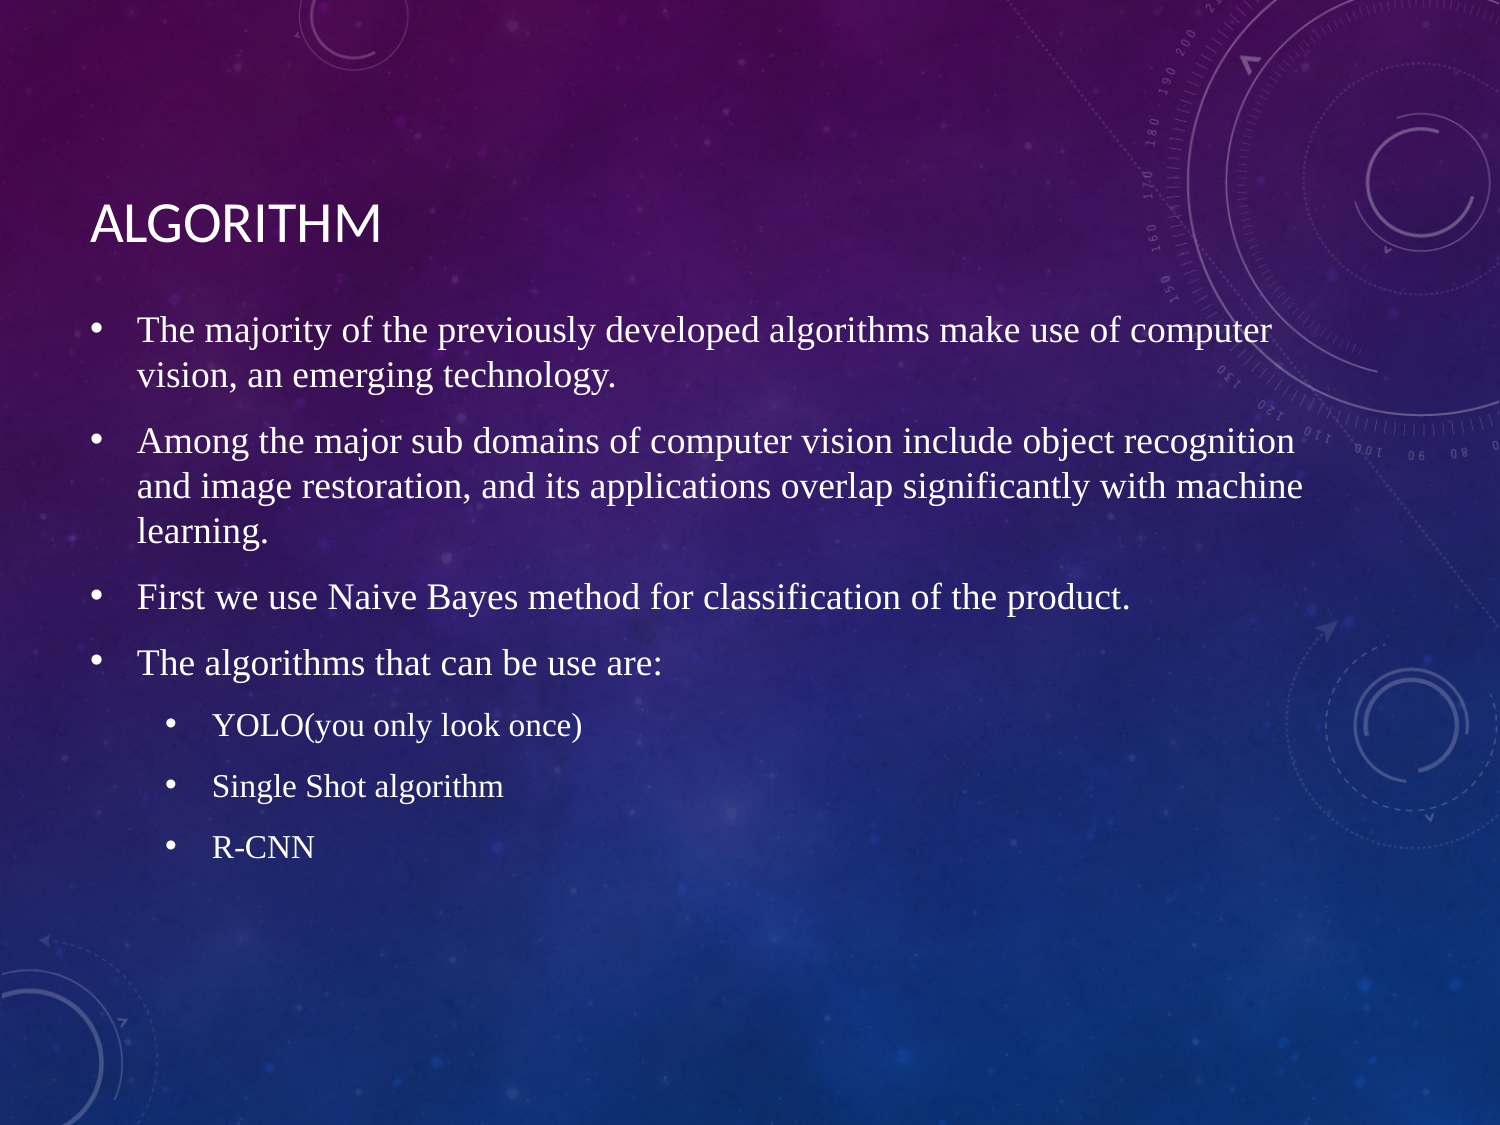

# Algorithm
The majority of the previously developed algorithms make use of computer vision, an emerging technology.
Among the major sub domains of computer vision include object recognition and image restoration, and its applications overlap significantly with machine learning.
First we use Naive Bayes method for classification of the product.
The algorithms that can be use are:
YOLO(you only look once)
Single Shot algorithm
R-CNN